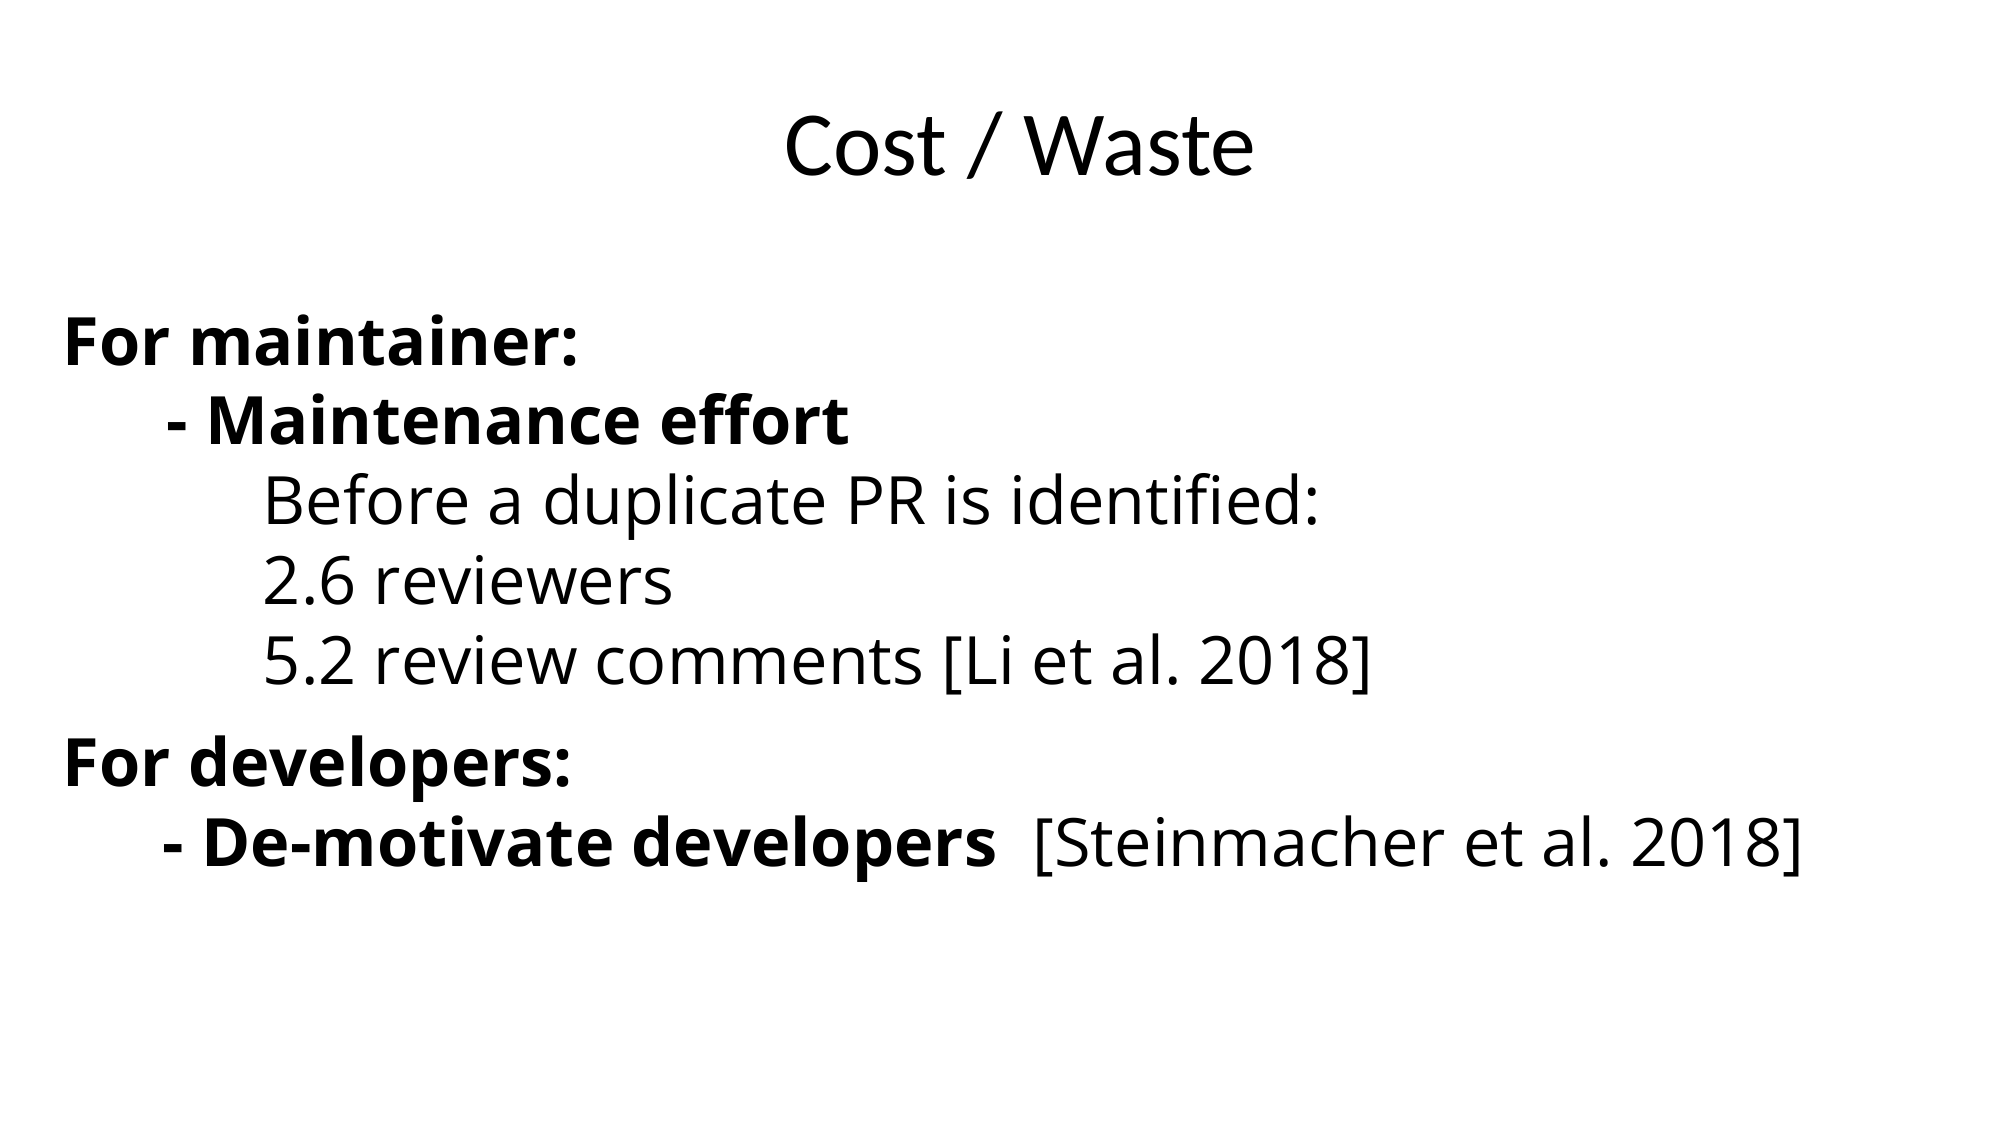

# Cost / Waste

For maintainer:
      - Maintenance effort
Before a duplicate PR is identified:
2.6 reviewers
5.2 review comments [Li et al. 2018]
For developers:
- De-motivate developers  [Steinmacher et al. 2018]

14